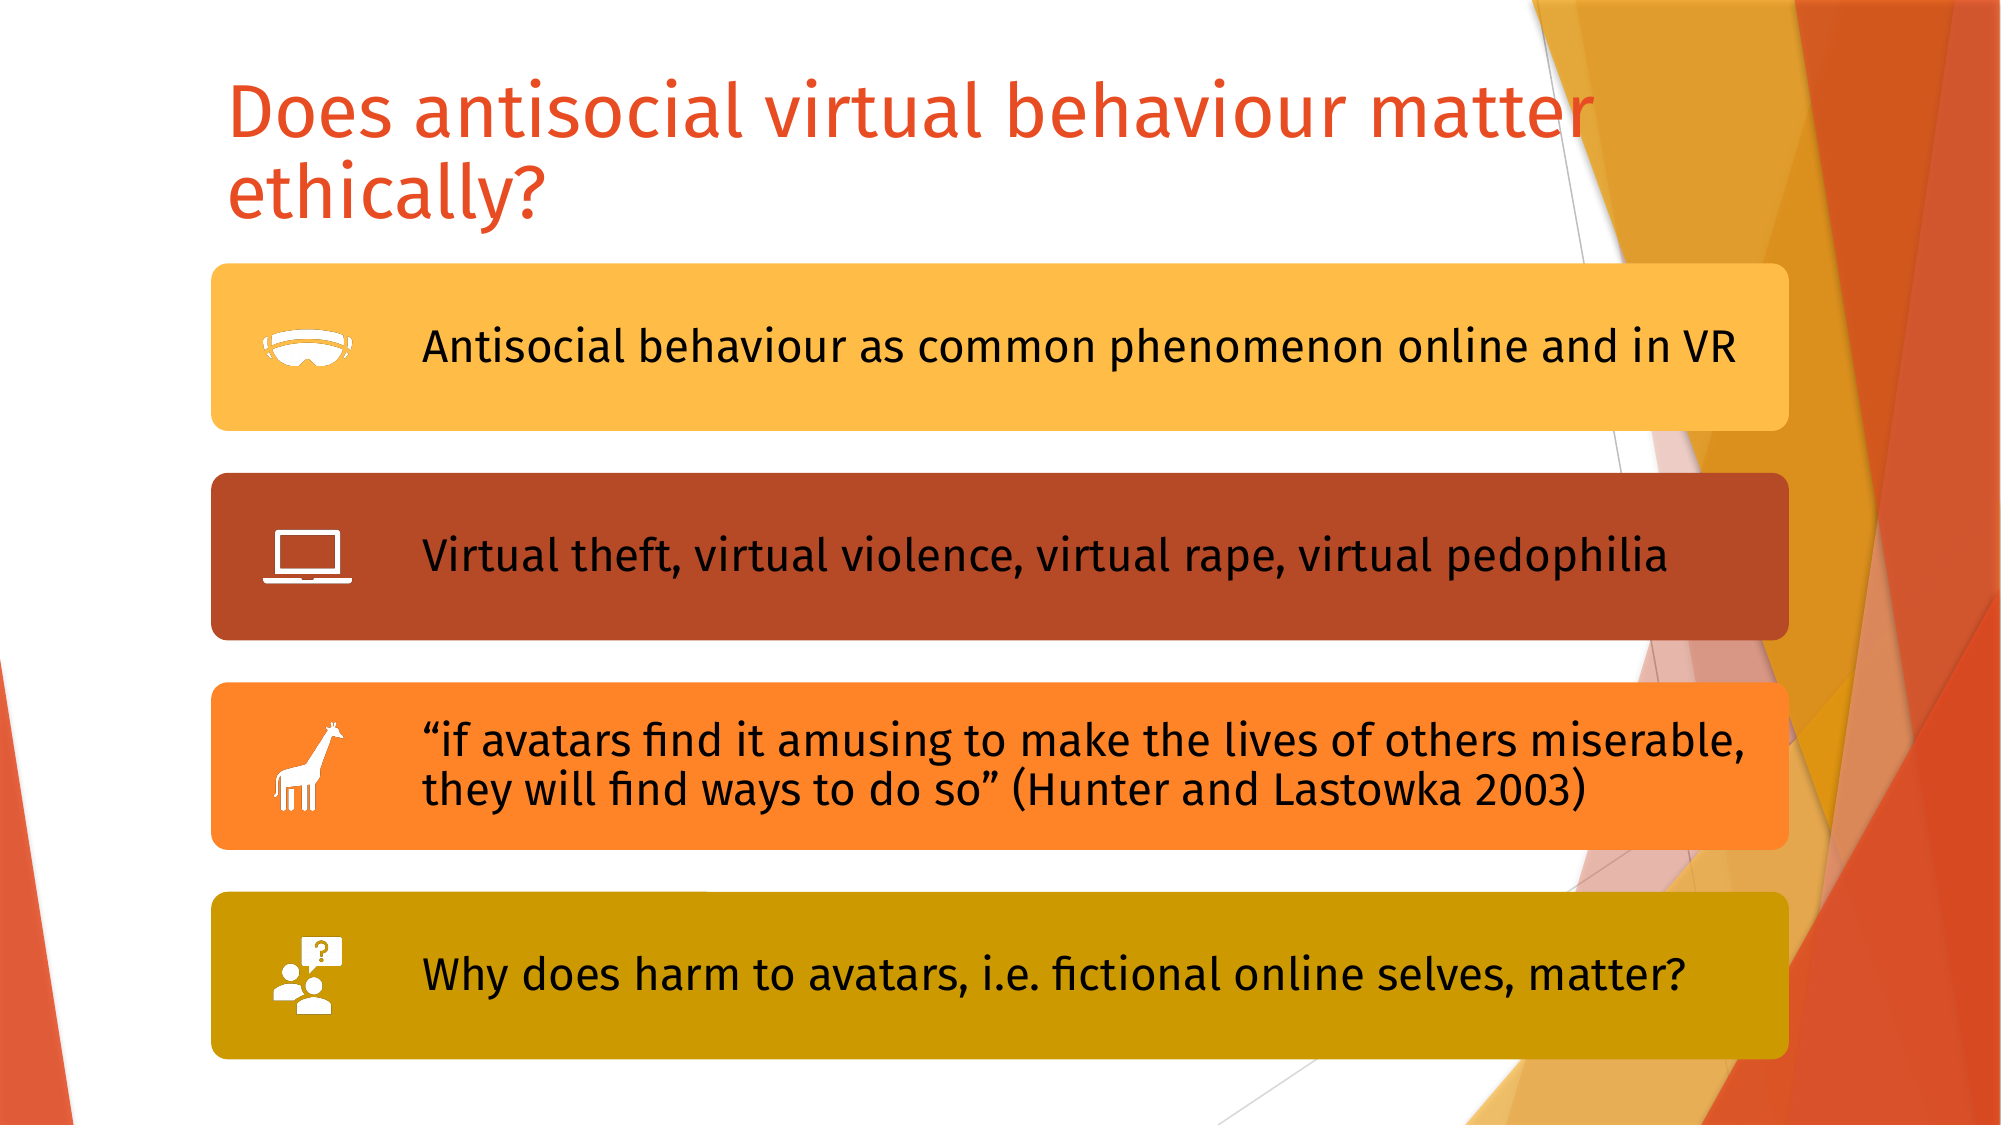

# Does antisocial virtual behaviour matter ethically?
Antisocial behaviour as common phenomenon online and in VR
Virtual theft, virtual violence, virtual rape, virtual pedophilia
“if avatars find it amusing to make the lives of others miserable, they will find ways to do so” (Hunter and Lastowka 2003)
Why does harm to avatars, i.e. fictional online selves, matter?